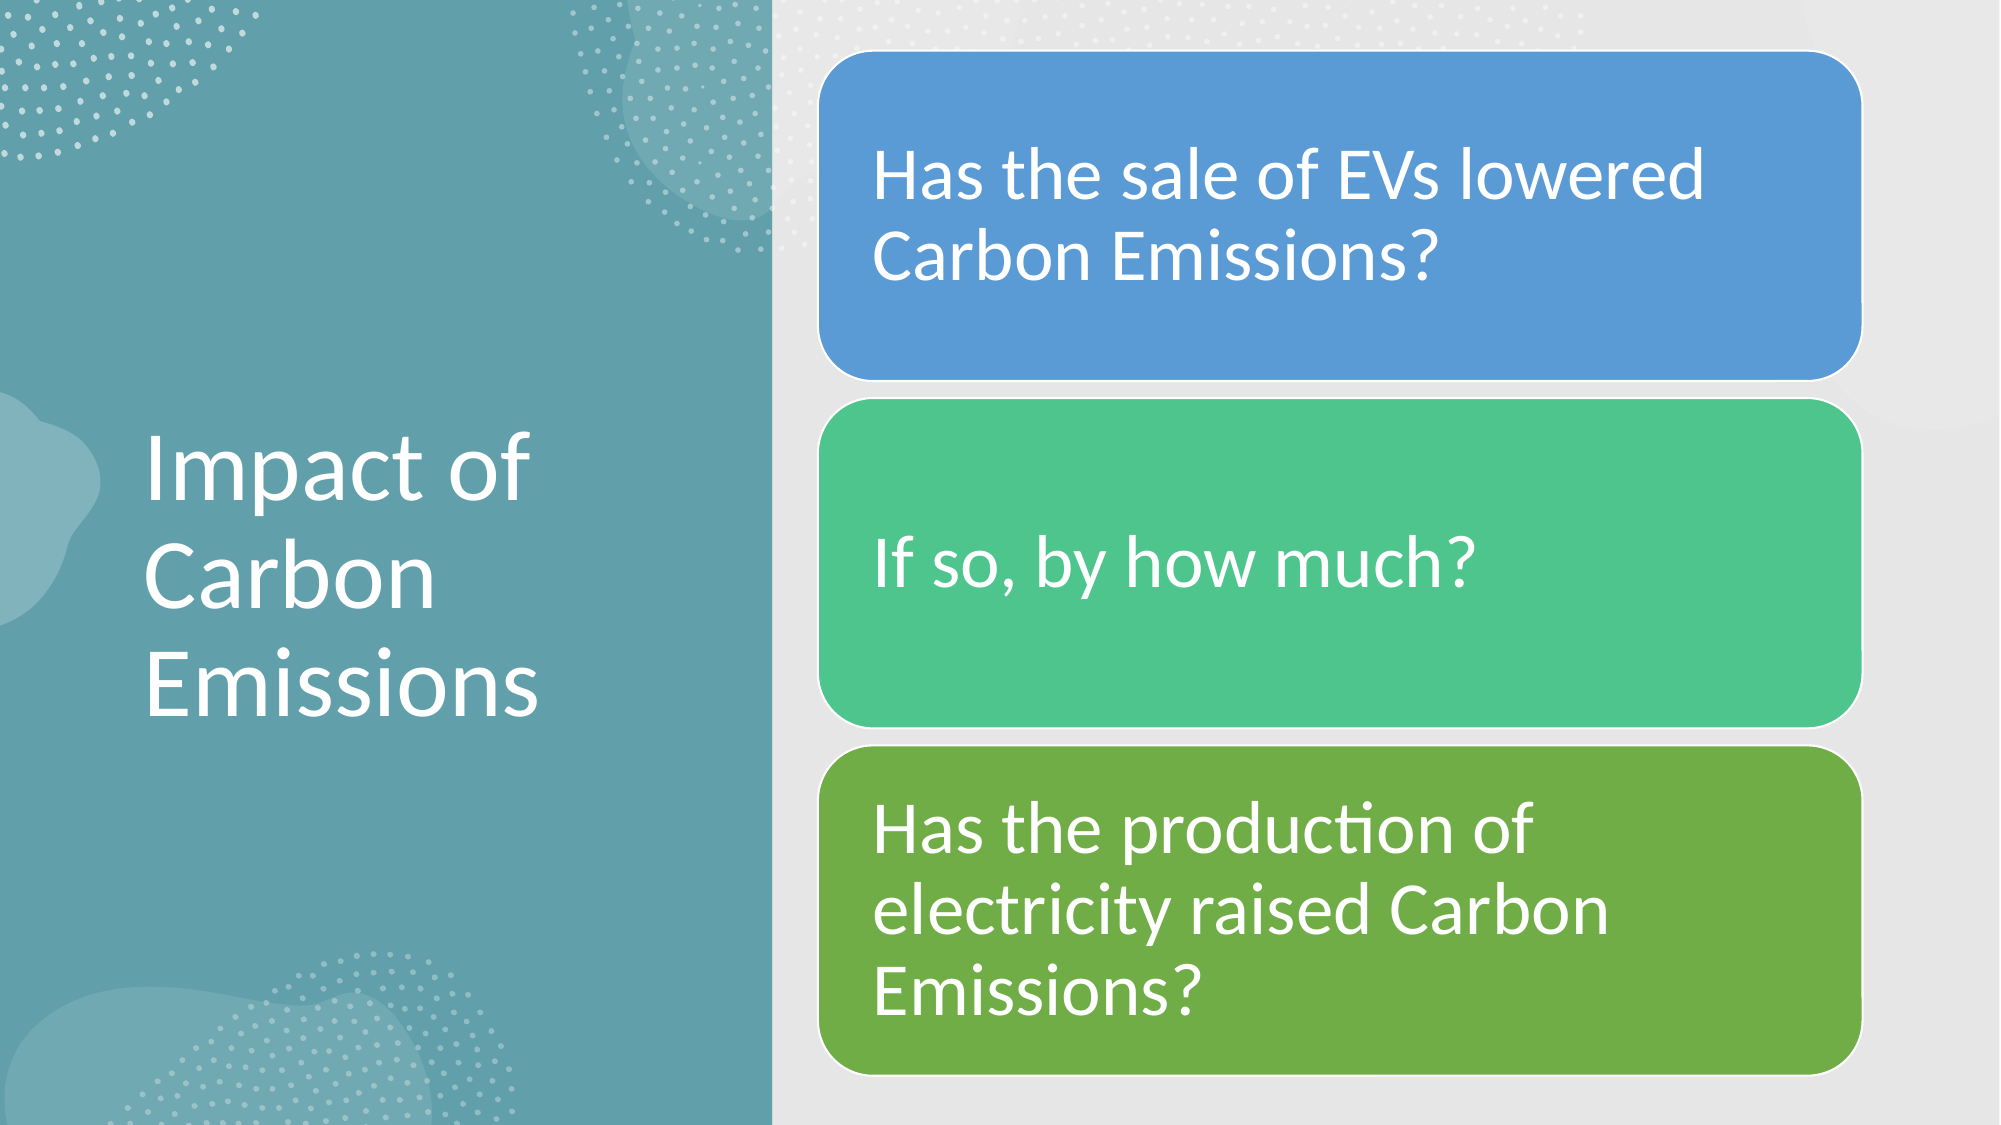

Has the sale of EVs lowered Carbon Emissions?
If so, by how much?
Has the production of electricity raised Carbon Emissions?
# Impact of Carbon Emissions